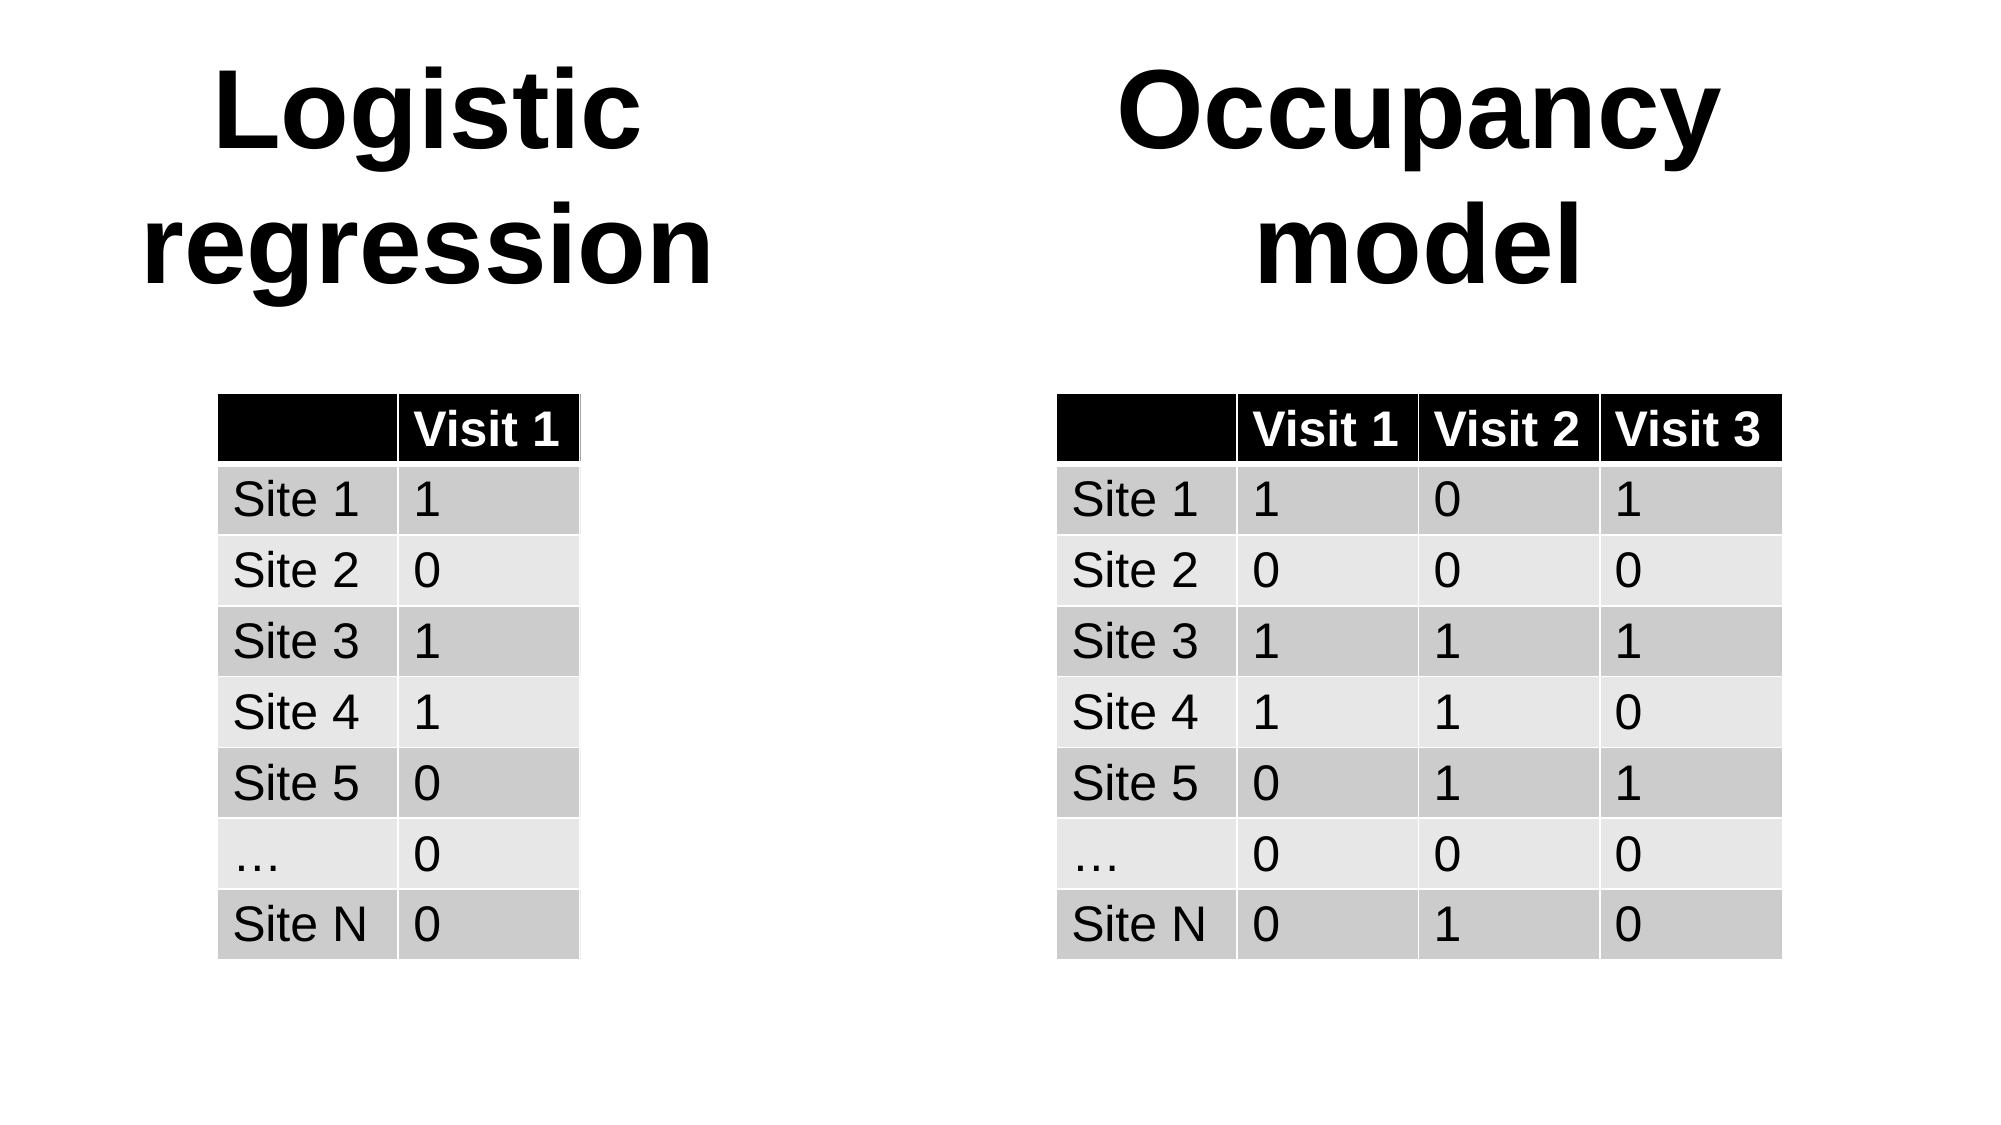

Logistic regression
Occupancy model
|  | Visit 1 | Visit 2 | Visit 3 |
| --- | --- | --- | --- |
| Site 1 | 1 | 0 | 1 |
| Site 2 | 0 | 0 | 0 |
| Site 3 | 1 | 1 | 1 |
| Site 4 | 1 | 1 | 0 |
| Site 5 | 0 | 1 | 1 |
| … | 0 | 0 | 0 |
| Site N | 0 | 1 | 0 |

|  | Visit 1 | Visit 2 | Visit 3 |
| --- | --- | --- | --- |
| Site 1 | 1 | 0 | 1 |
| Site 2 | 0 | 0 | 0 |
| Site 3 | 1 | 1 | 1 |
| Site 4 | 1 | 1 | 0 |
| Site 5 | 0 | 1 | 1 |
| … | 0 | 0 | 0 |
| Site N | 0 | 1 | 0 |